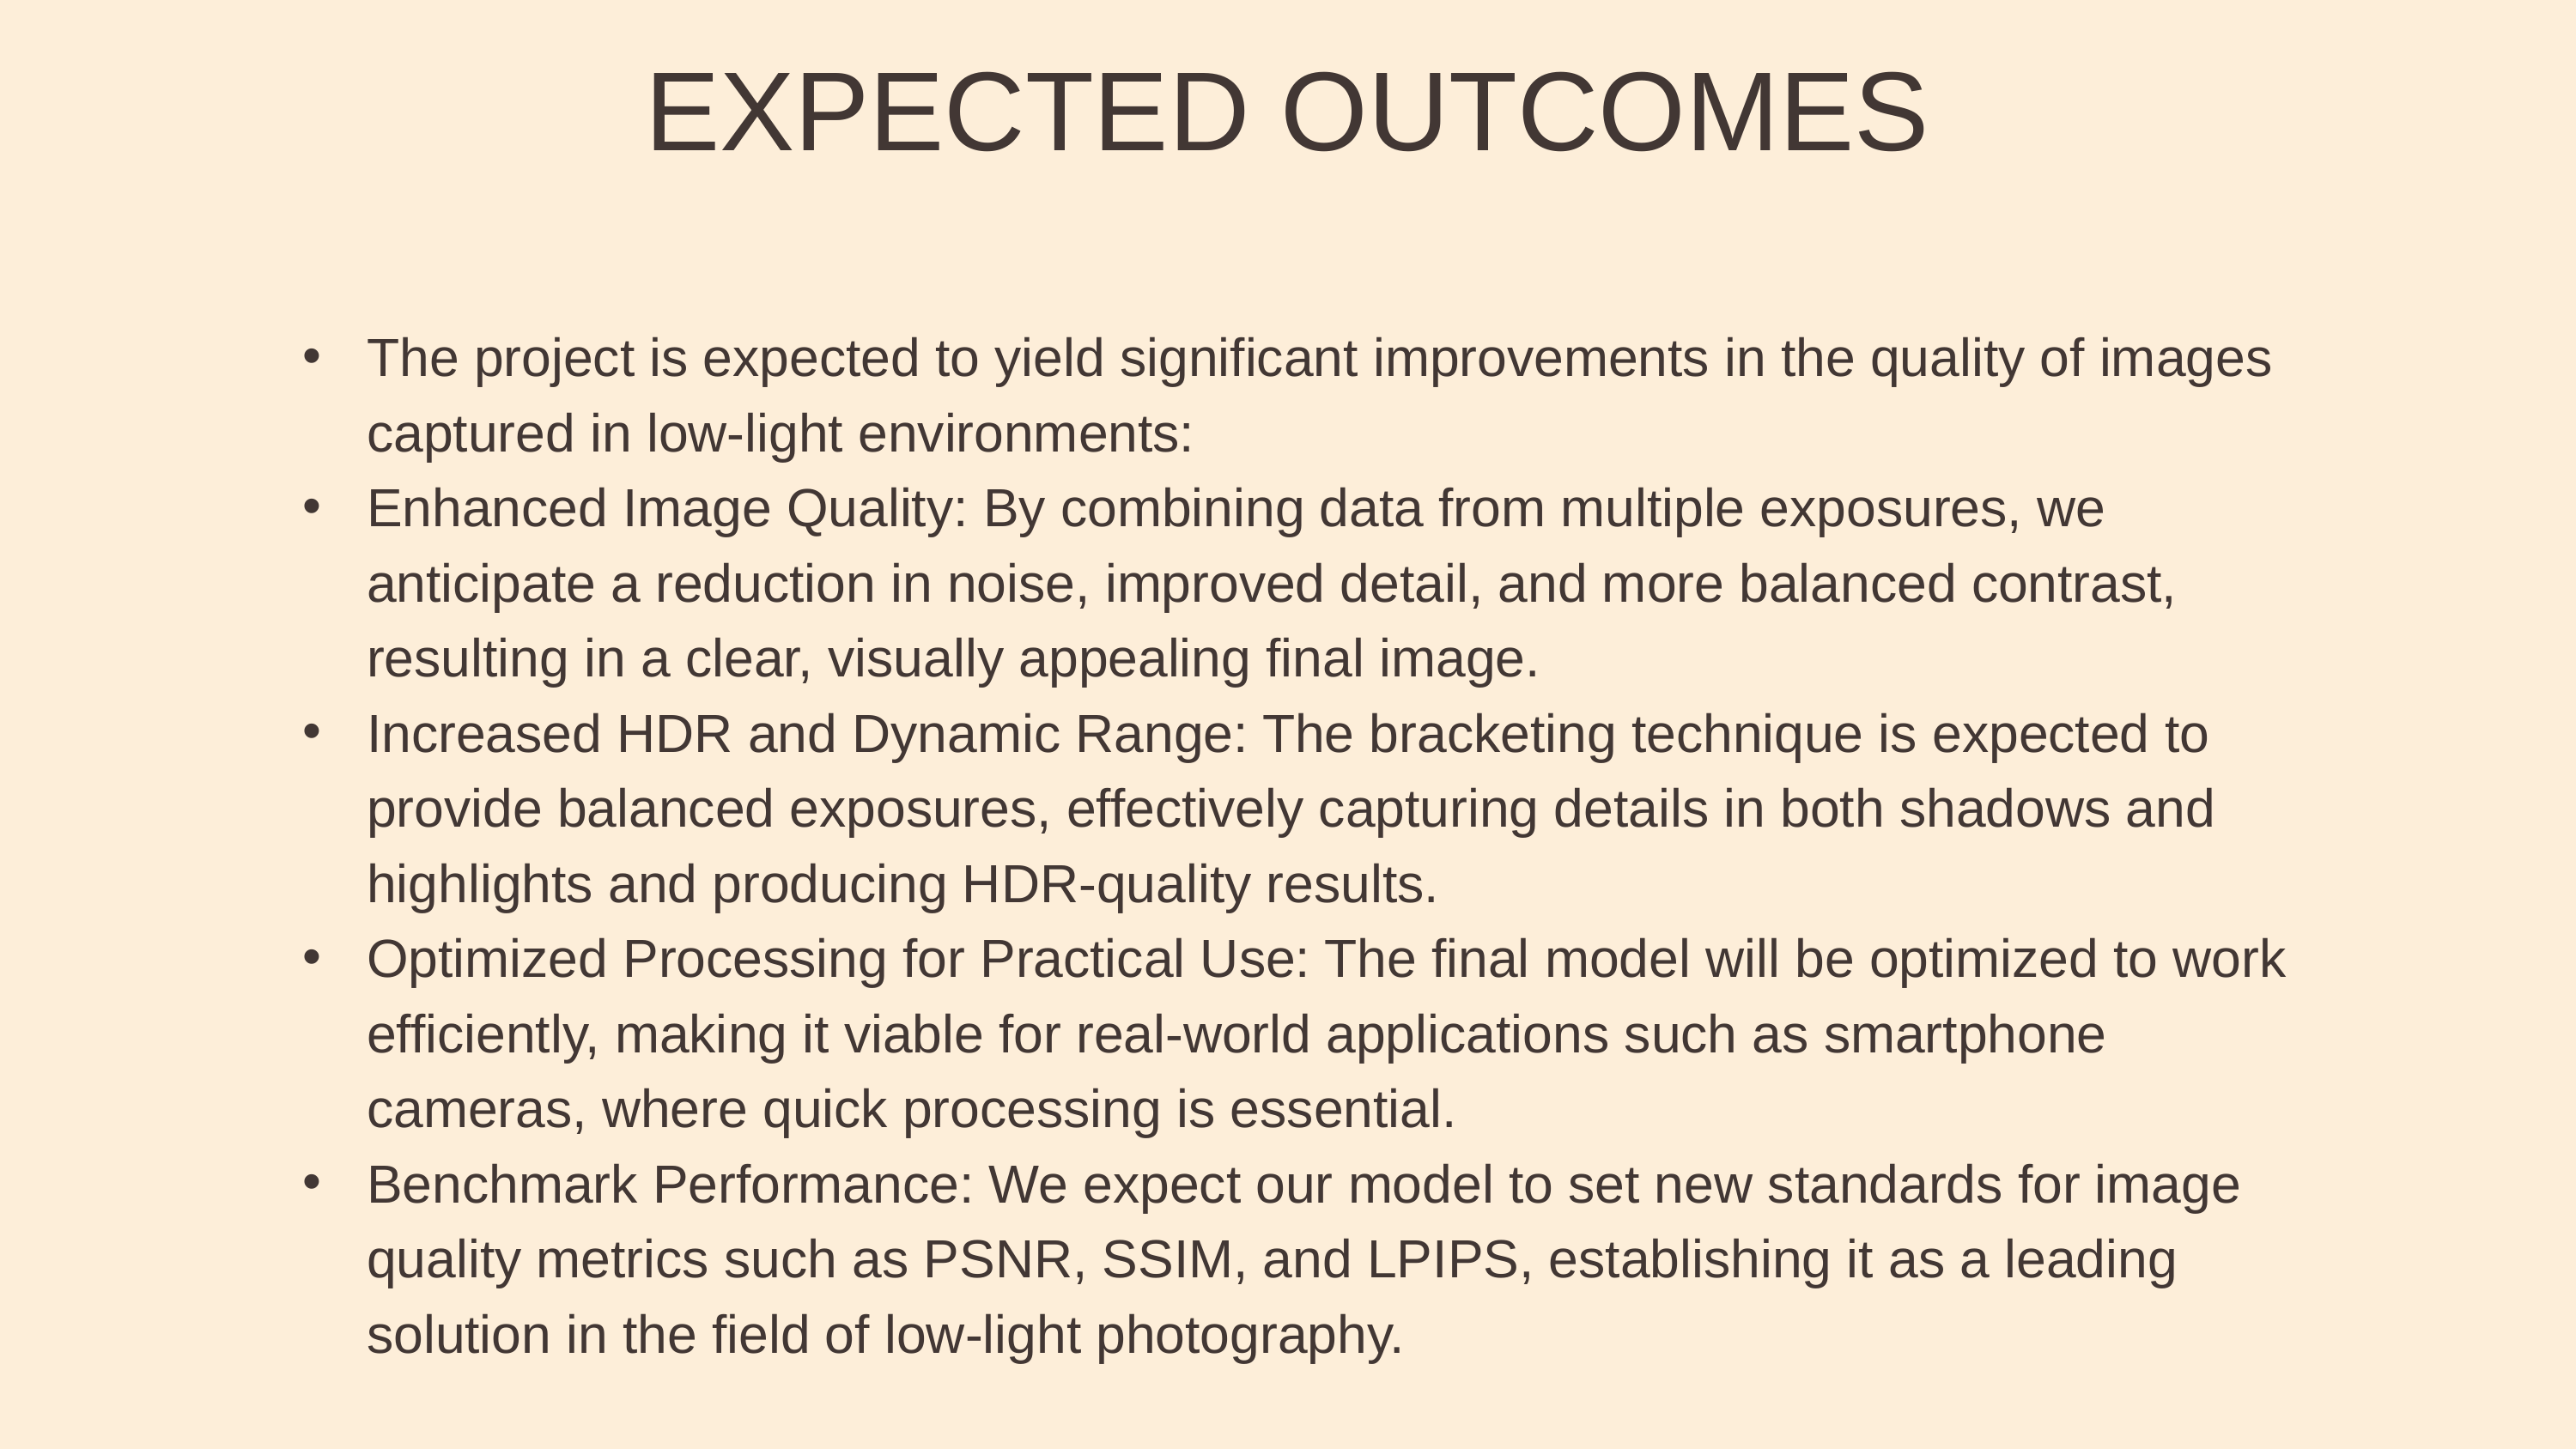

EXPECTED OUTCOMES
The project is expected to yield significant improvements in the quality of images captured in low-light environments:
Enhanced Image Quality: By combining data from multiple exposures, we anticipate a reduction in noise, improved detail, and more balanced contrast, resulting in a clear, visually appealing final image.
Increased HDR and Dynamic Range: The bracketing technique is expected to provide balanced exposures, effectively capturing details in both shadows and highlights and producing HDR-quality results.
Optimized Processing for Practical Use: The final model will be optimized to work efficiently, making it viable for real-world applications such as smartphone cameras, where quick processing is essential.
Benchmark Performance: We expect our model to set new standards for image quality metrics such as PSNR, SSIM, and LPIPS, establishing it as a leading solution in the field of low-light photography.